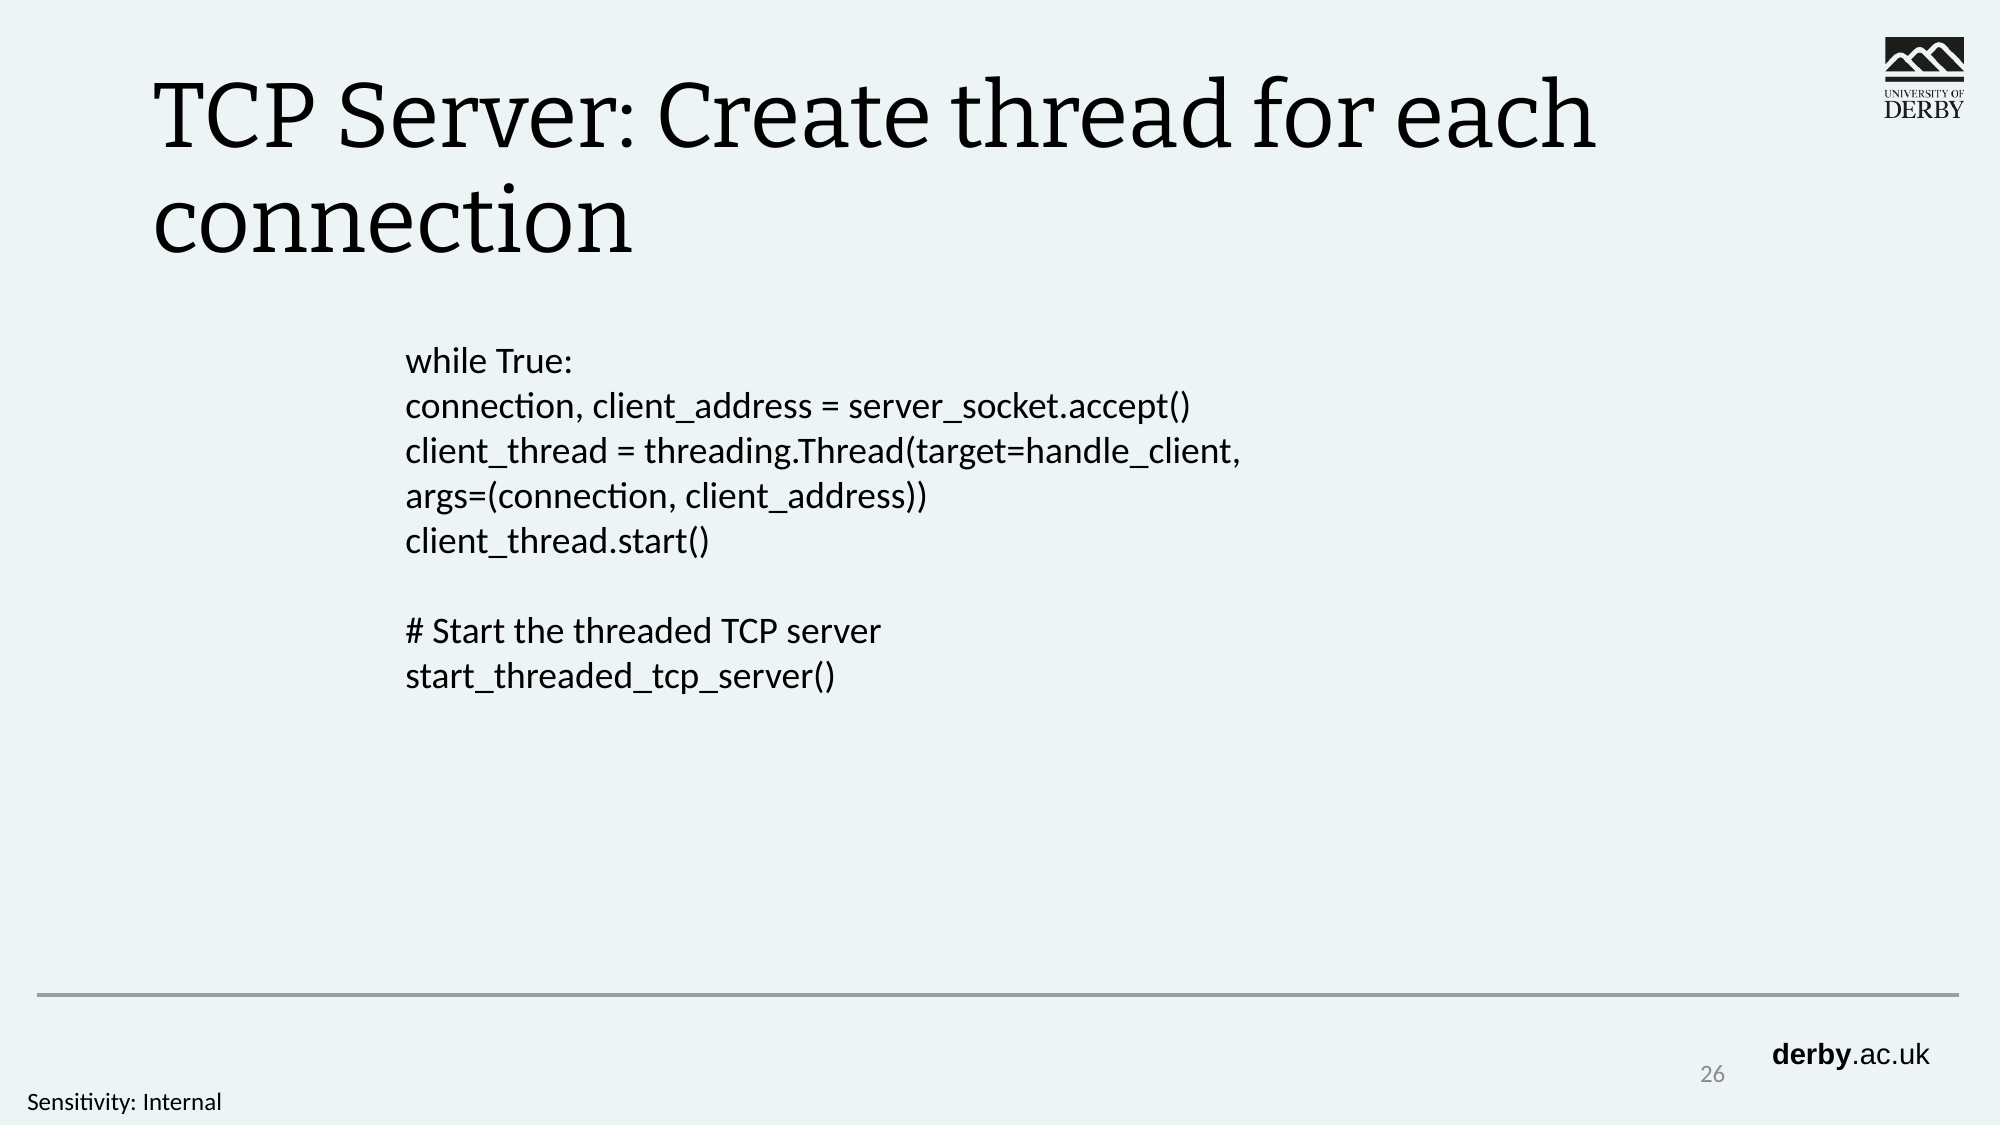

# TCP Server: Create thread for each connection
while True:
connection, client_address = server_socket.accept()
client_thread = threading.Thread(target=handle_client, args=(connection, client_address))
client_thread.start()
# Start the threaded TCP server
start_threaded_tcp_server()
26